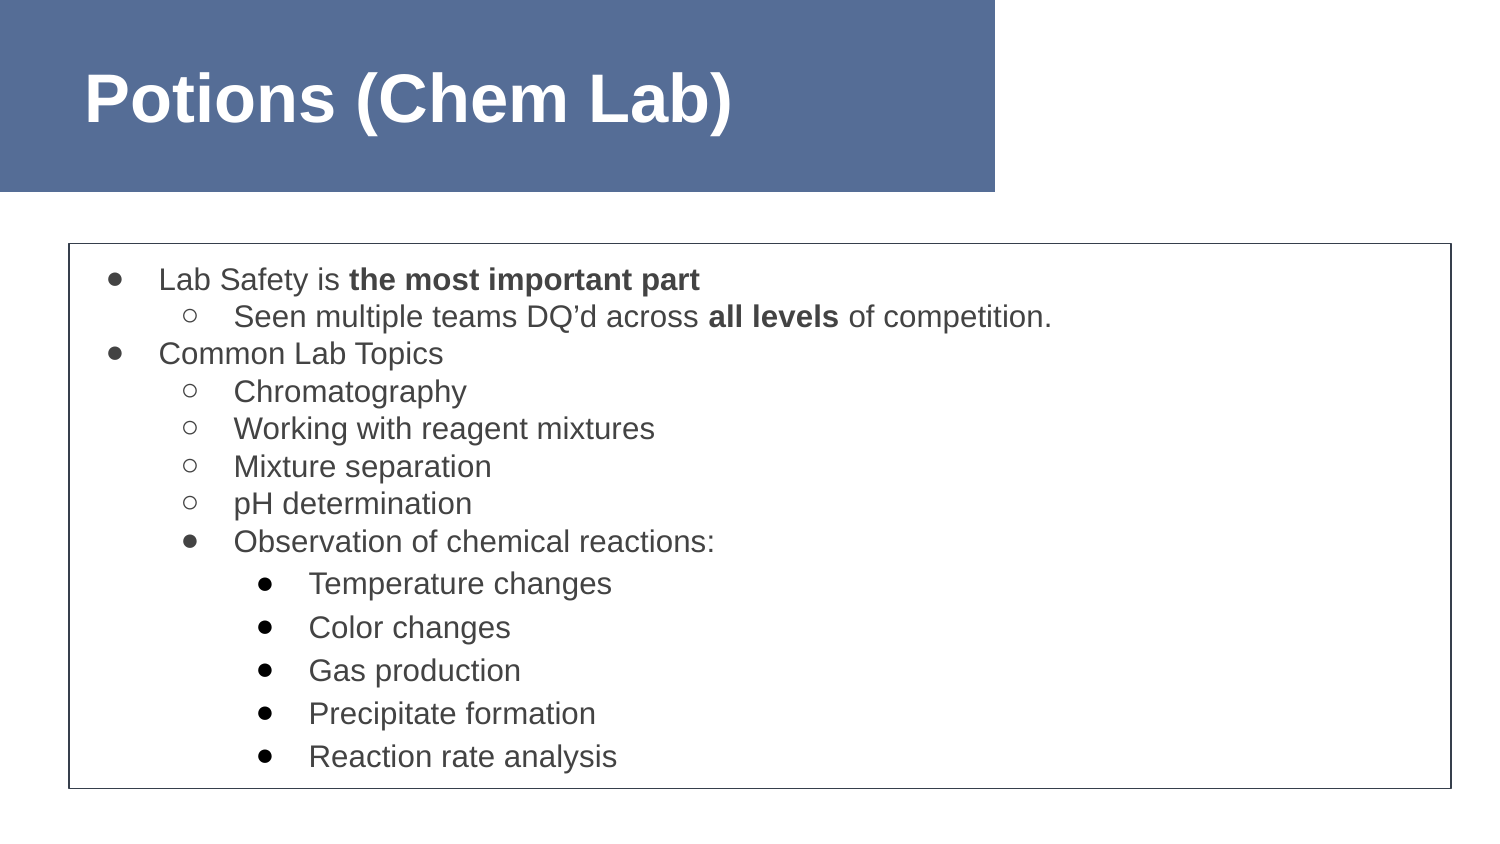

Potions (Chem Lab)
Lab Safety is the most important part
Seen multiple teams DQ’d across all levels of competition.
Common Lab Topics
Chromatography
Working with reagent mixtures
Mixture separation
pH determination
Observation of chemical reactions:
Temperature changes
Color changes
Gas production
Precipitate formation
Reaction rate analysis